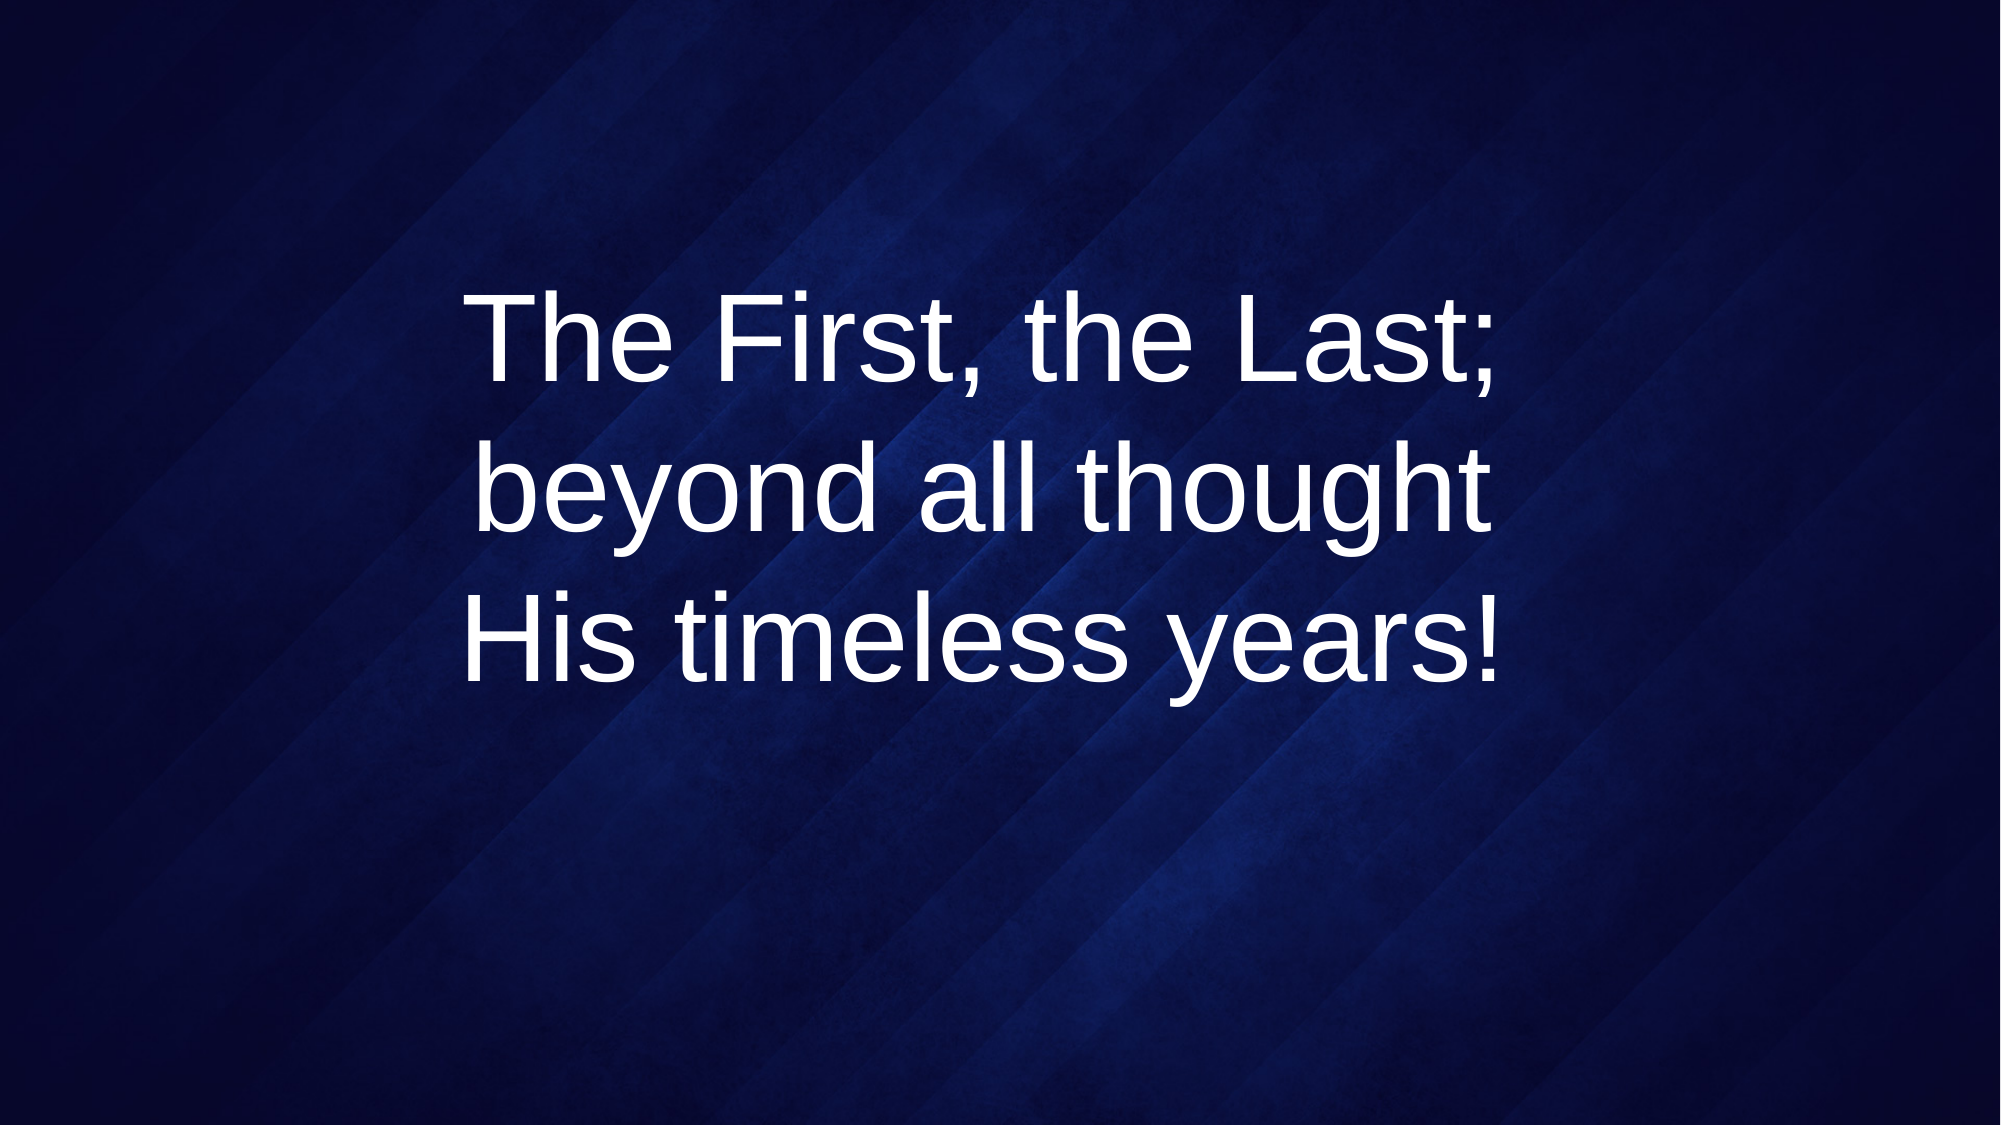

# The First, the Last; beyond all thought His timeless years!